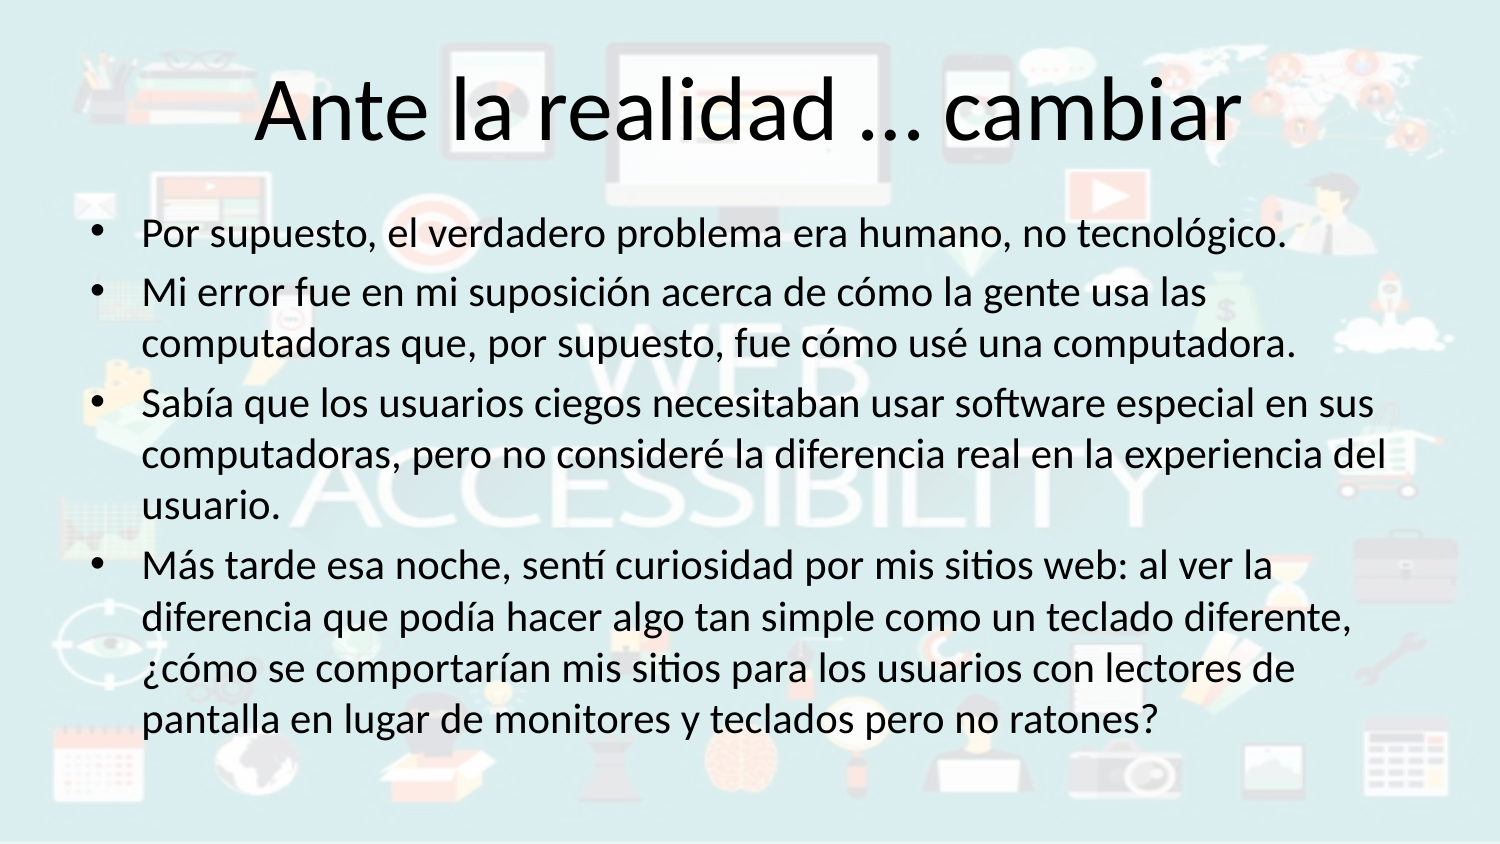

# Ante la realidad … cambiar
Por supuesto, el verdadero problema era humano, no tecnológico.
Mi error fue en mi suposición acerca de cómo la gente usa las computadoras que, por supuesto, fue cómo usé una computadora.
Sabía que los usuarios ciegos necesitaban usar software especial en sus computadoras, pero no consideré la diferencia real en la experiencia del usuario.
Más tarde esa noche, sentí curiosidad por mis sitios web: al ver la diferencia que podía hacer algo tan simple como un teclado diferente, ¿cómo se comportarían mis sitios para los usuarios con lectores de pantalla en lugar de monitores y teclados pero no ratones?